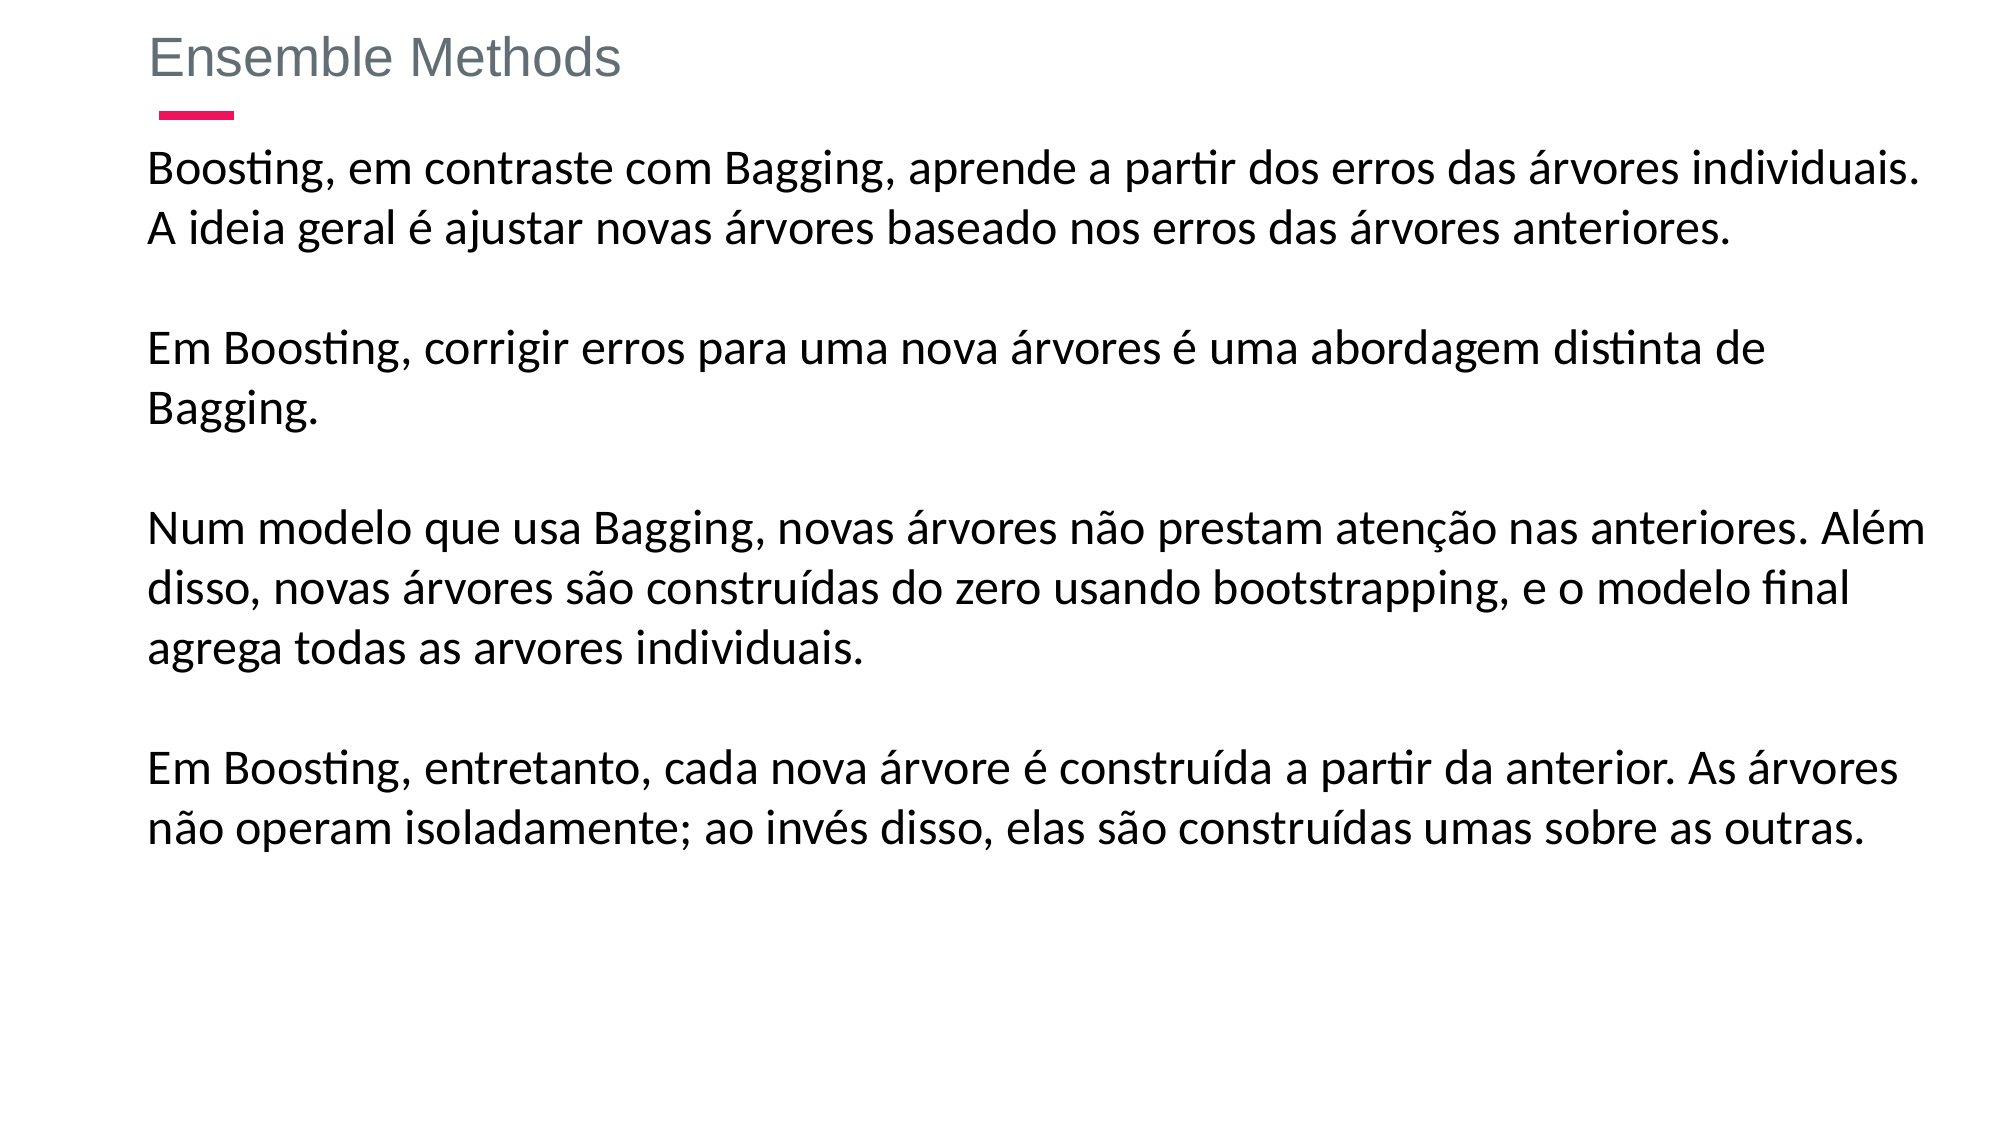

Ensemble Methods
Boosting, em contraste com Bagging, aprende a partir dos erros das árvores individuais. A ideia geral é ajustar novas árvores baseado nos erros das árvores anteriores.

Em Boosting, corrigir erros para uma nova árvores é uma abordagem distinta de Bagging.

Num modelo que usa Bagging, novas árvores não prestam atenção nas anteriores. Além disso, novas árvores são construídas do zero usando bootstrapping, e o modelo final agrega todas as arvores individuais.

Em Boosting, entretanto, cada nova árvore é construída a partir da anterior. As árvores não operam isoladamente; ao invés disso, elas são construídas umas sobre as outras.